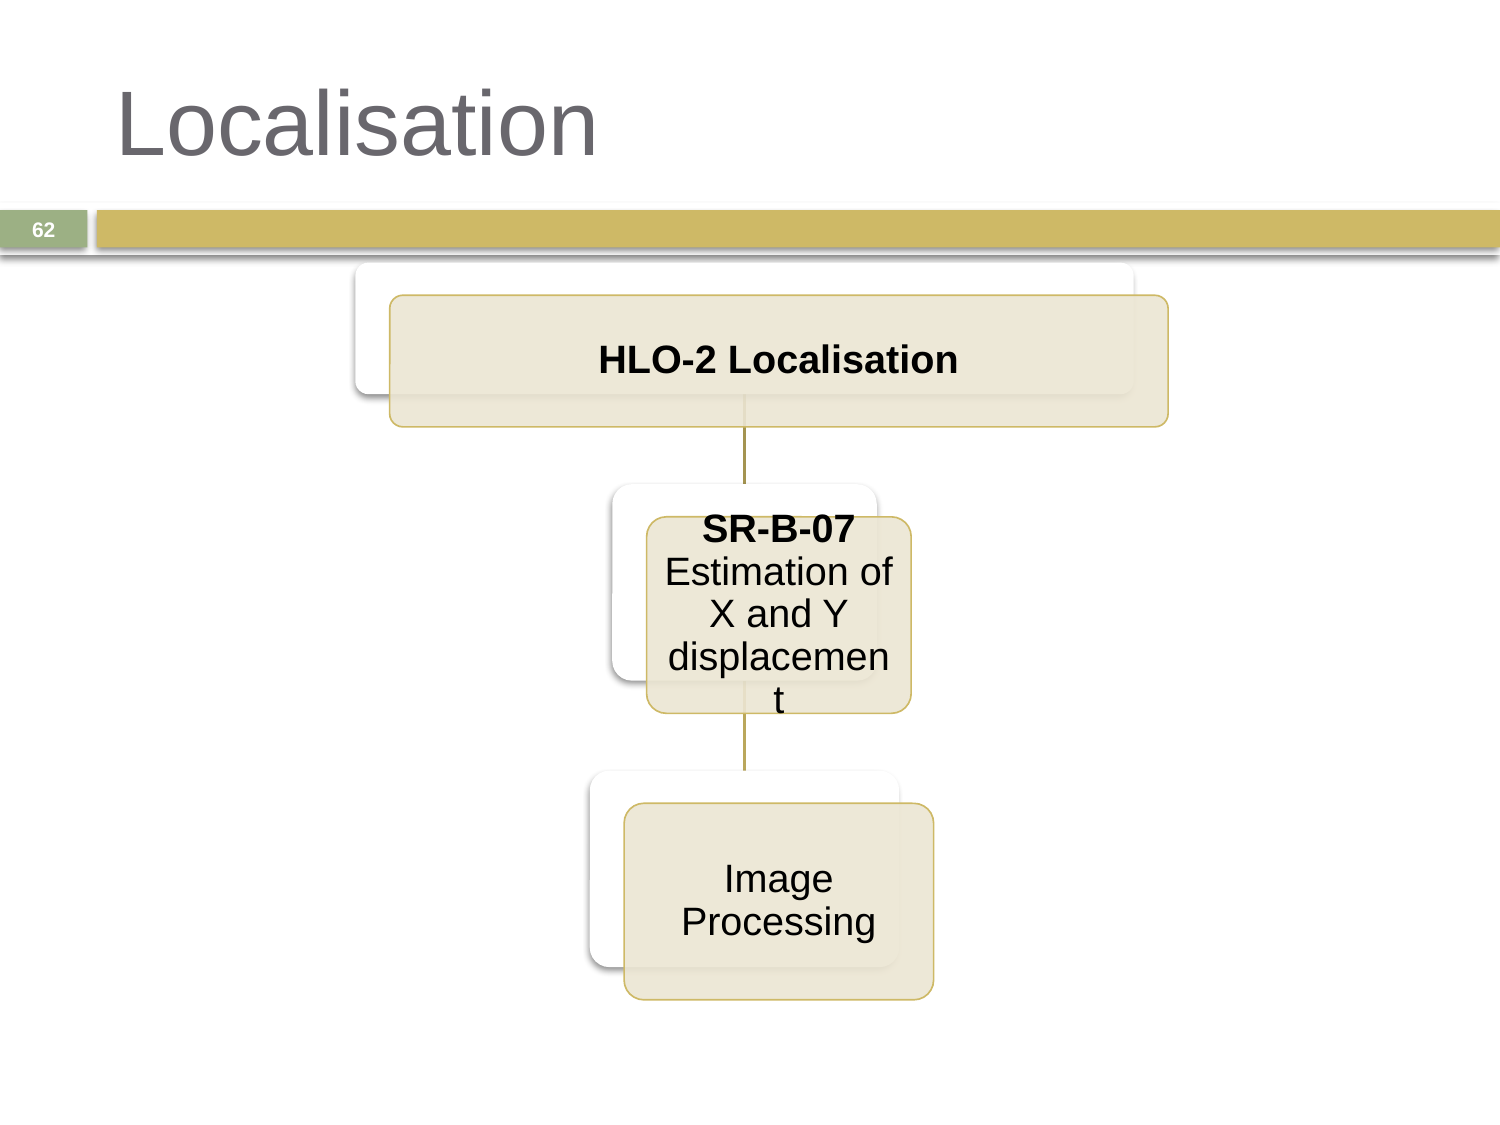

# Localisation
62
HLO-2 Localisation
SR-B-07
Estimation of X and Y displacement
Image Processing